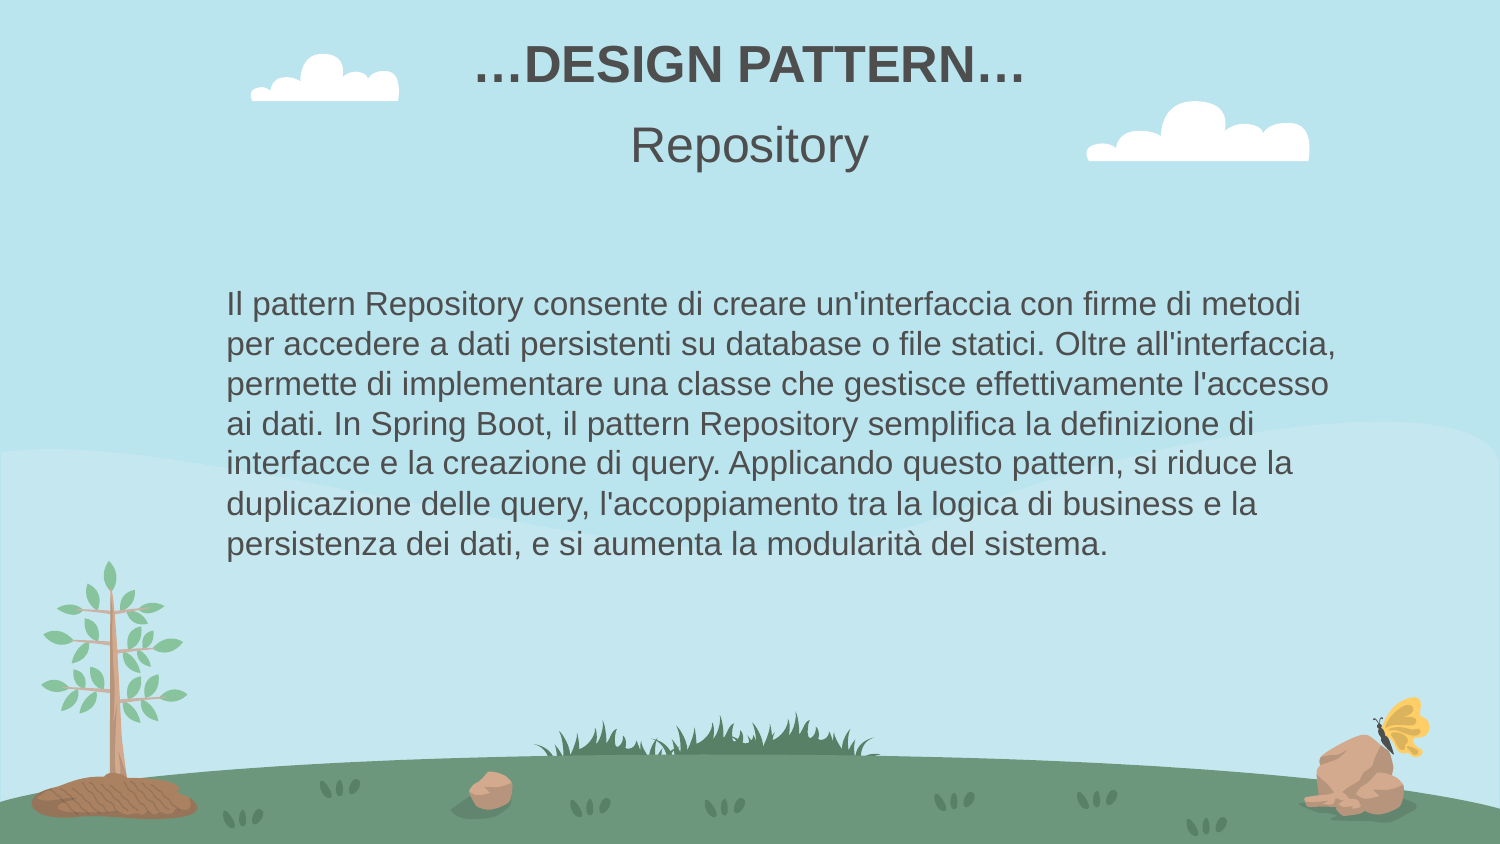

…DESIGN PATTERN…

Repository
Il pattern Repository consente di creare un'interfaccia con firme di metodi per accedere a dati persistenti su database o file statici. Oltre all'interfaccia, permette di implementare una classe che gestisce effettivamente l'accesso ai dati. In Spring Boot, il pattern Repository semplifica la definizione di interfacce e la creazione di query. Applicando questo pattern, si riduce la duplicazione delle query, l'accoppiamento tra la logica di business e la persistenza dei dati, e si aumenta la modularità del sistema.